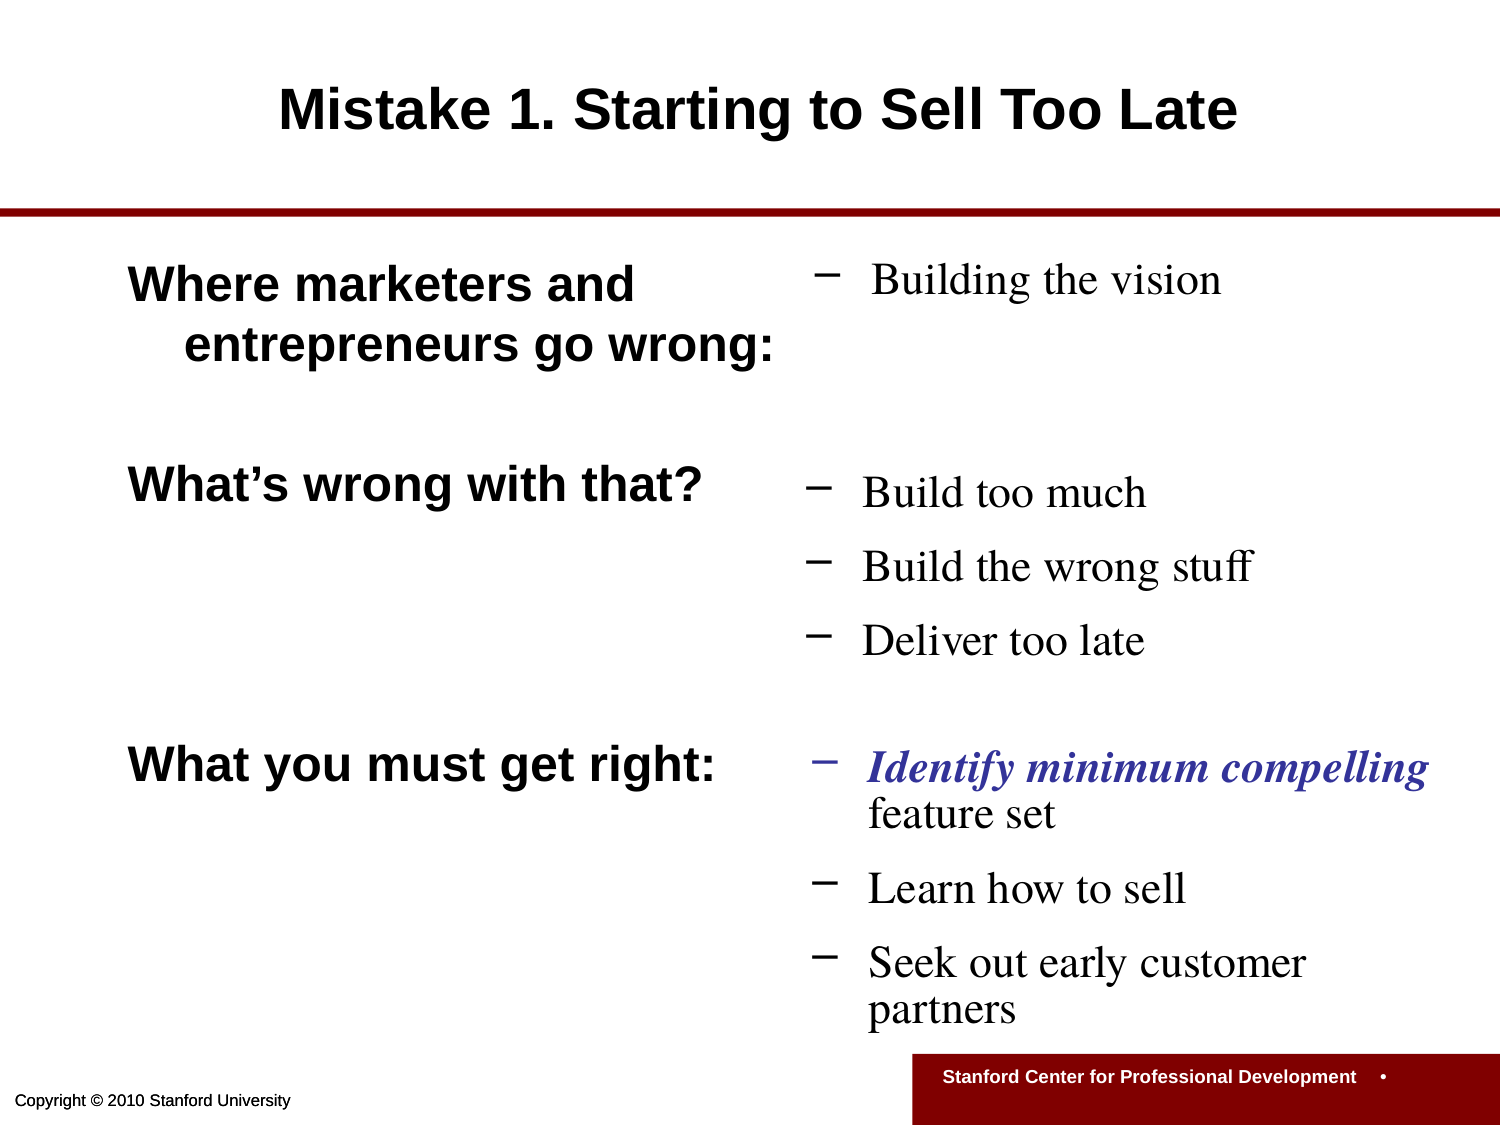

# Mistake 1. Starting to Sell Too Late
Where marketers and entrepreneurs go wrong:

What’s wrong with that?

What you must get right:
Building the vision

Build too much
Build the wrong stuff
Deliver too late

Identify minimum compelling feature set
Learn how to sell
Seek out early customer partners